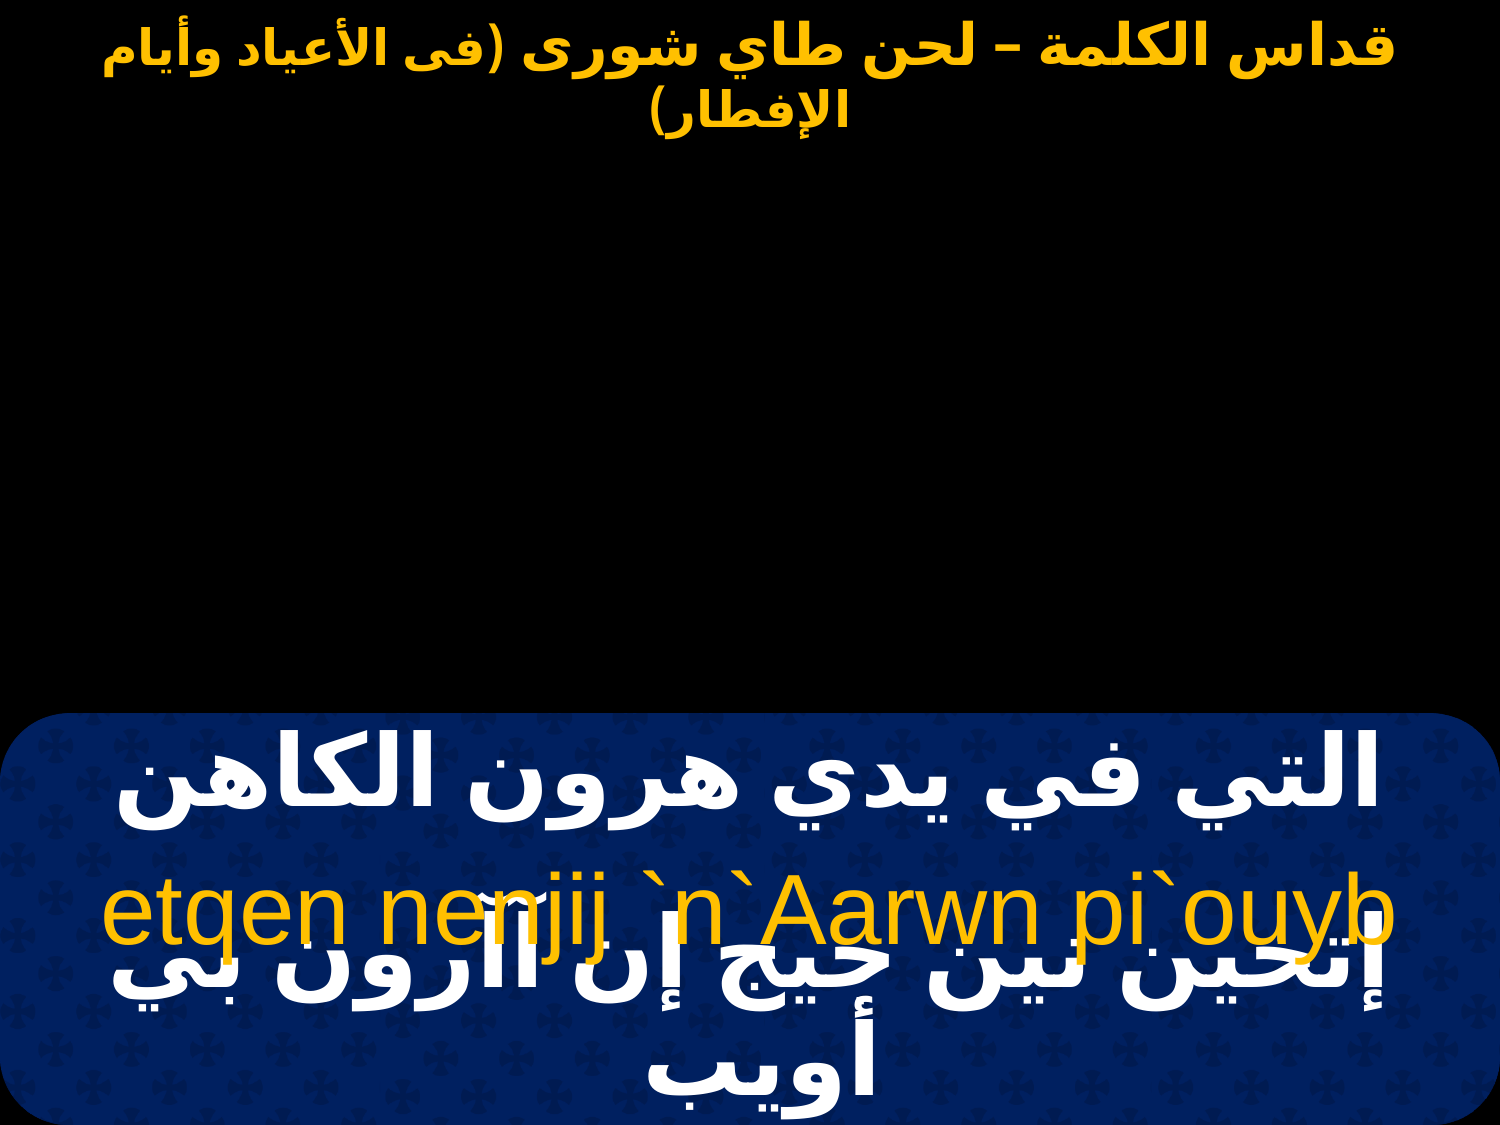

التي في يدي هرون الكاهن
etqen nenjij `n`Aarwn pi`ouyb
إتخين نين جيج إن آآرون بي أويب